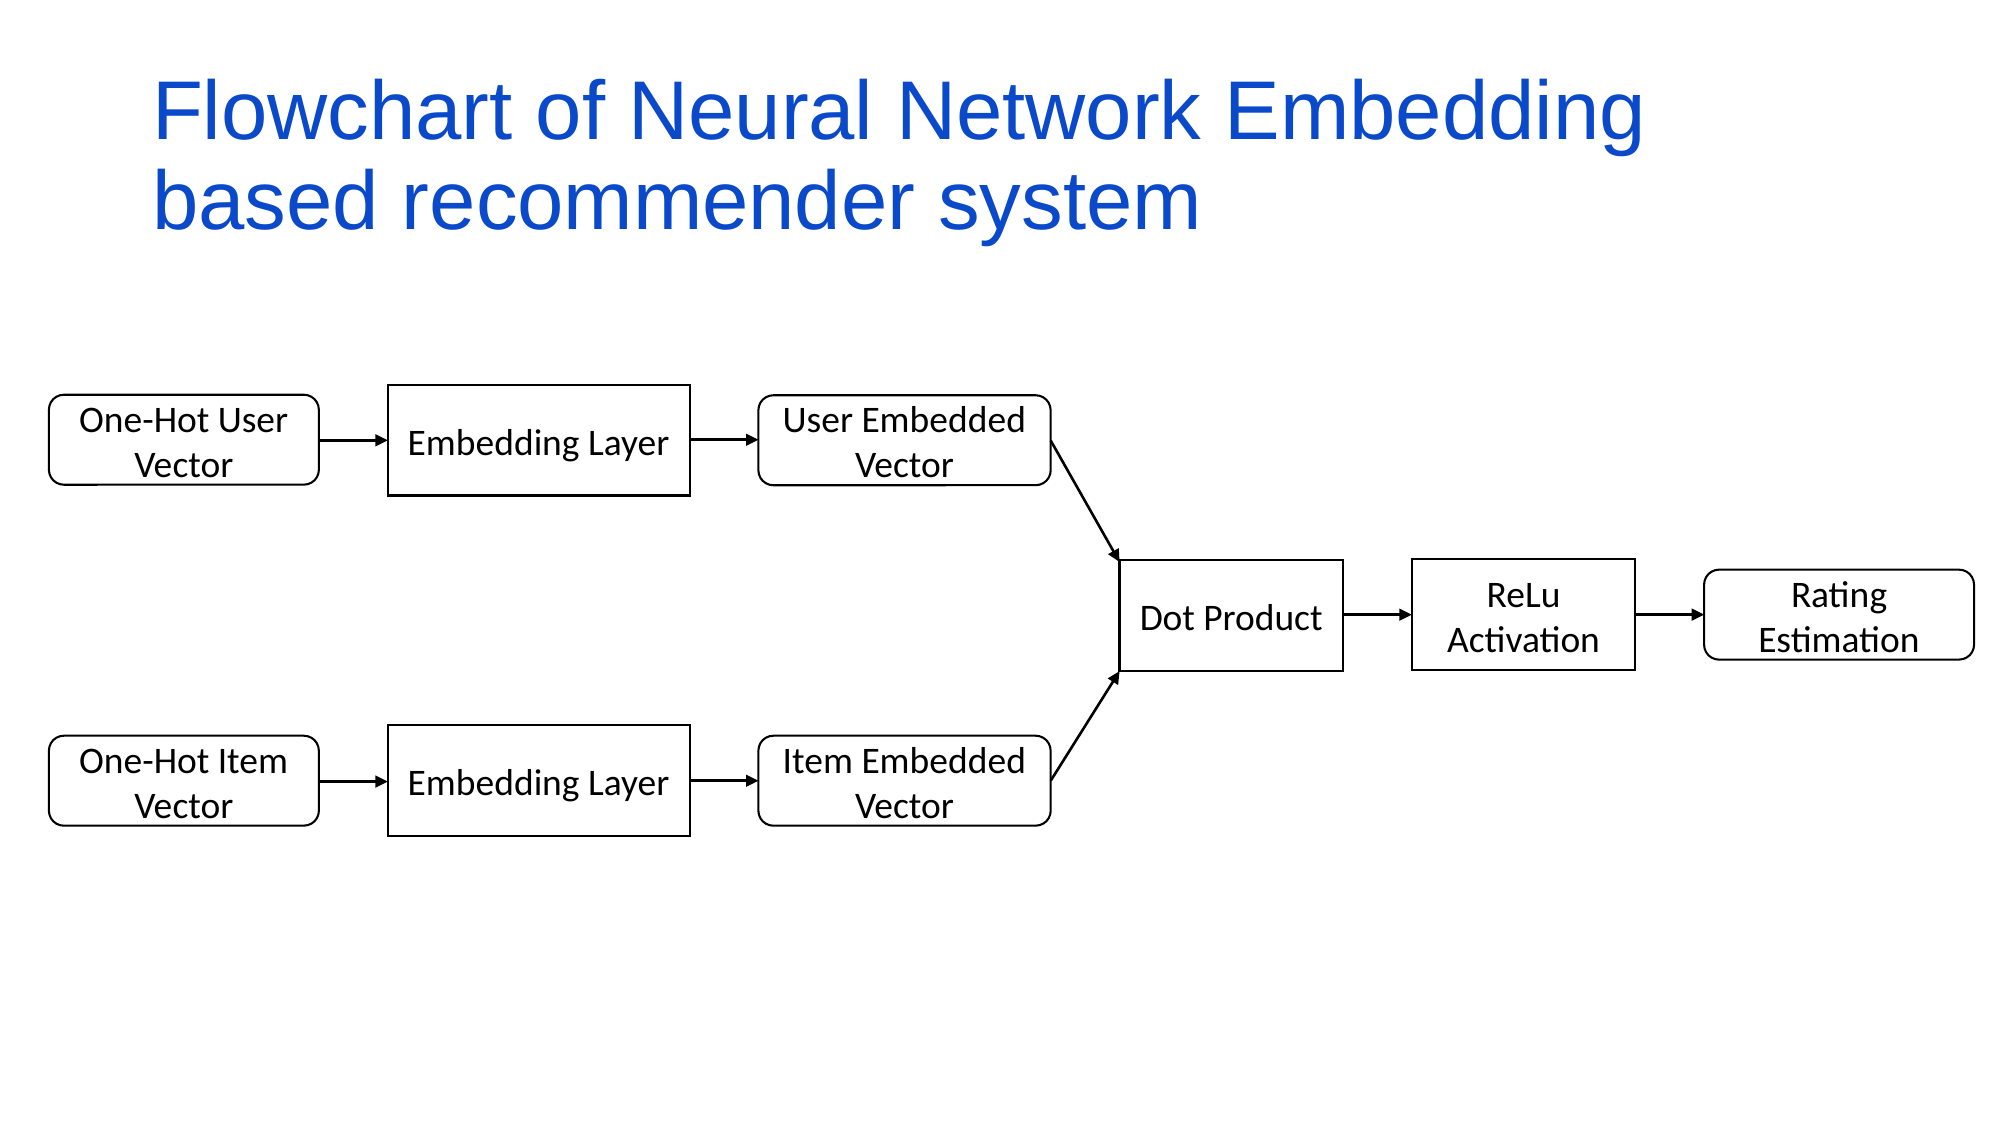

# Flowchart of Neural Network Embedding based recommender system
Embedding Layer
One-Hot User Vector
User Embedded Vector
ReLu Activation
Dot Product
Rating Estimation
Embedding Layer
One-Hot Item Vector
Item Embedded Vector